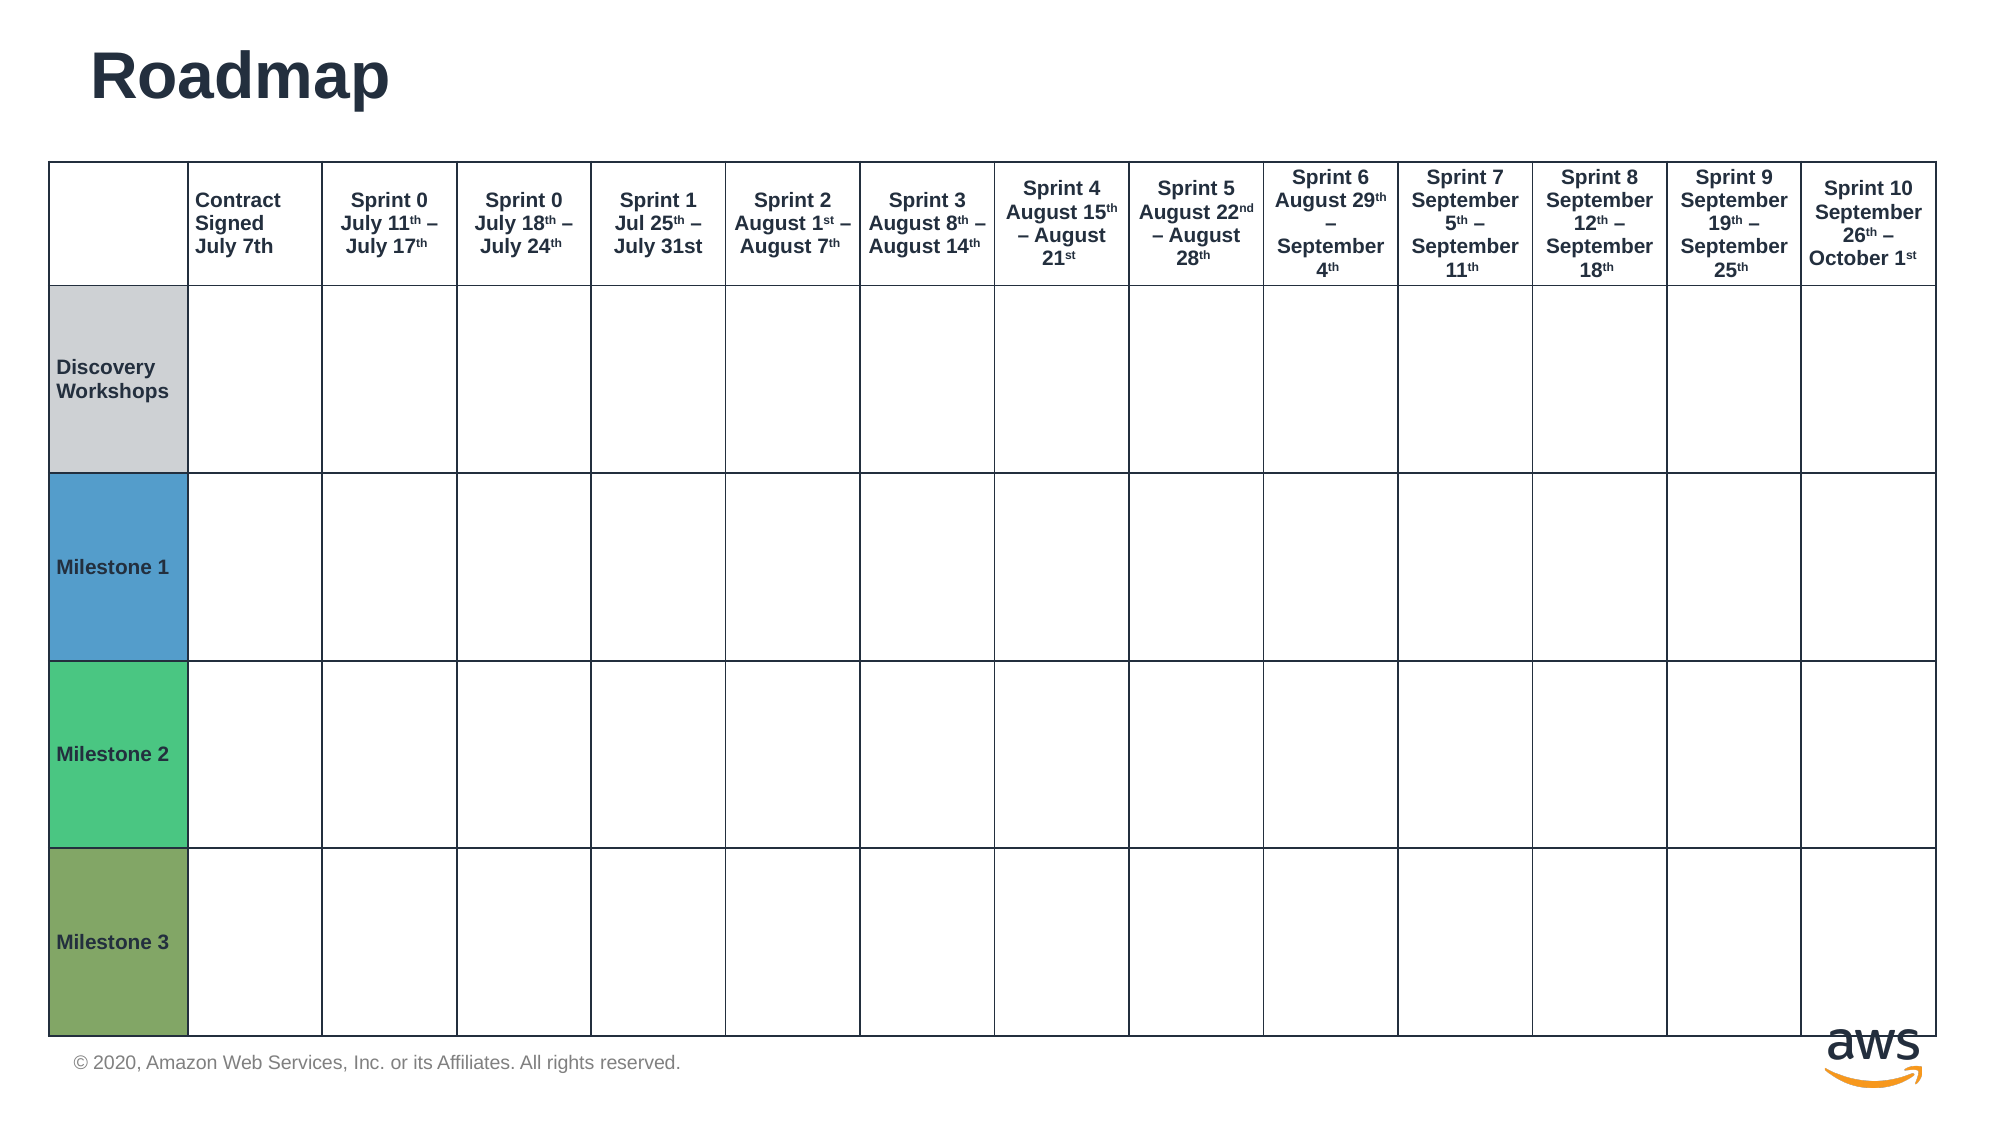

# Roadmap
|  | Contract Signed July 7th | Sprint 0 July 11th – July 17th | Sprint 0 July 18th – July 24th | Sprint 1 Jul 25th – July 31st | Sprint 2 August 1st – August 7th | Sprint 3 August 8th – August 14th | Sprint 4 August 15th – August 21st | Sprint 5 August 22nd – August 28th | Sprint 6 August 29th – September 4th | Sprint 7 September 5th – September 11th | Sprint 8 September 12th – September 18th | Sprint 9 September 19th – September 25th | Sprint 10 September 26th – October 1st |
| --- | --- | --- | --- | --- | --- | --- | --- | --- | --- | --- | --- | --- | --- |
| Discovery Workshops |  |  |  |  |  |  |  |  |  |  |  |  |  |
| Milestone 1 |  |  |  |  |  |  |  |  |  |  |  |  |  |
| Milestone 2 |  |  |  |  |  |  |  |  |  |  |  |  |  |
| Milestone 3 |  |  |  |  |  |  |  |  |  |  |  |  |  |